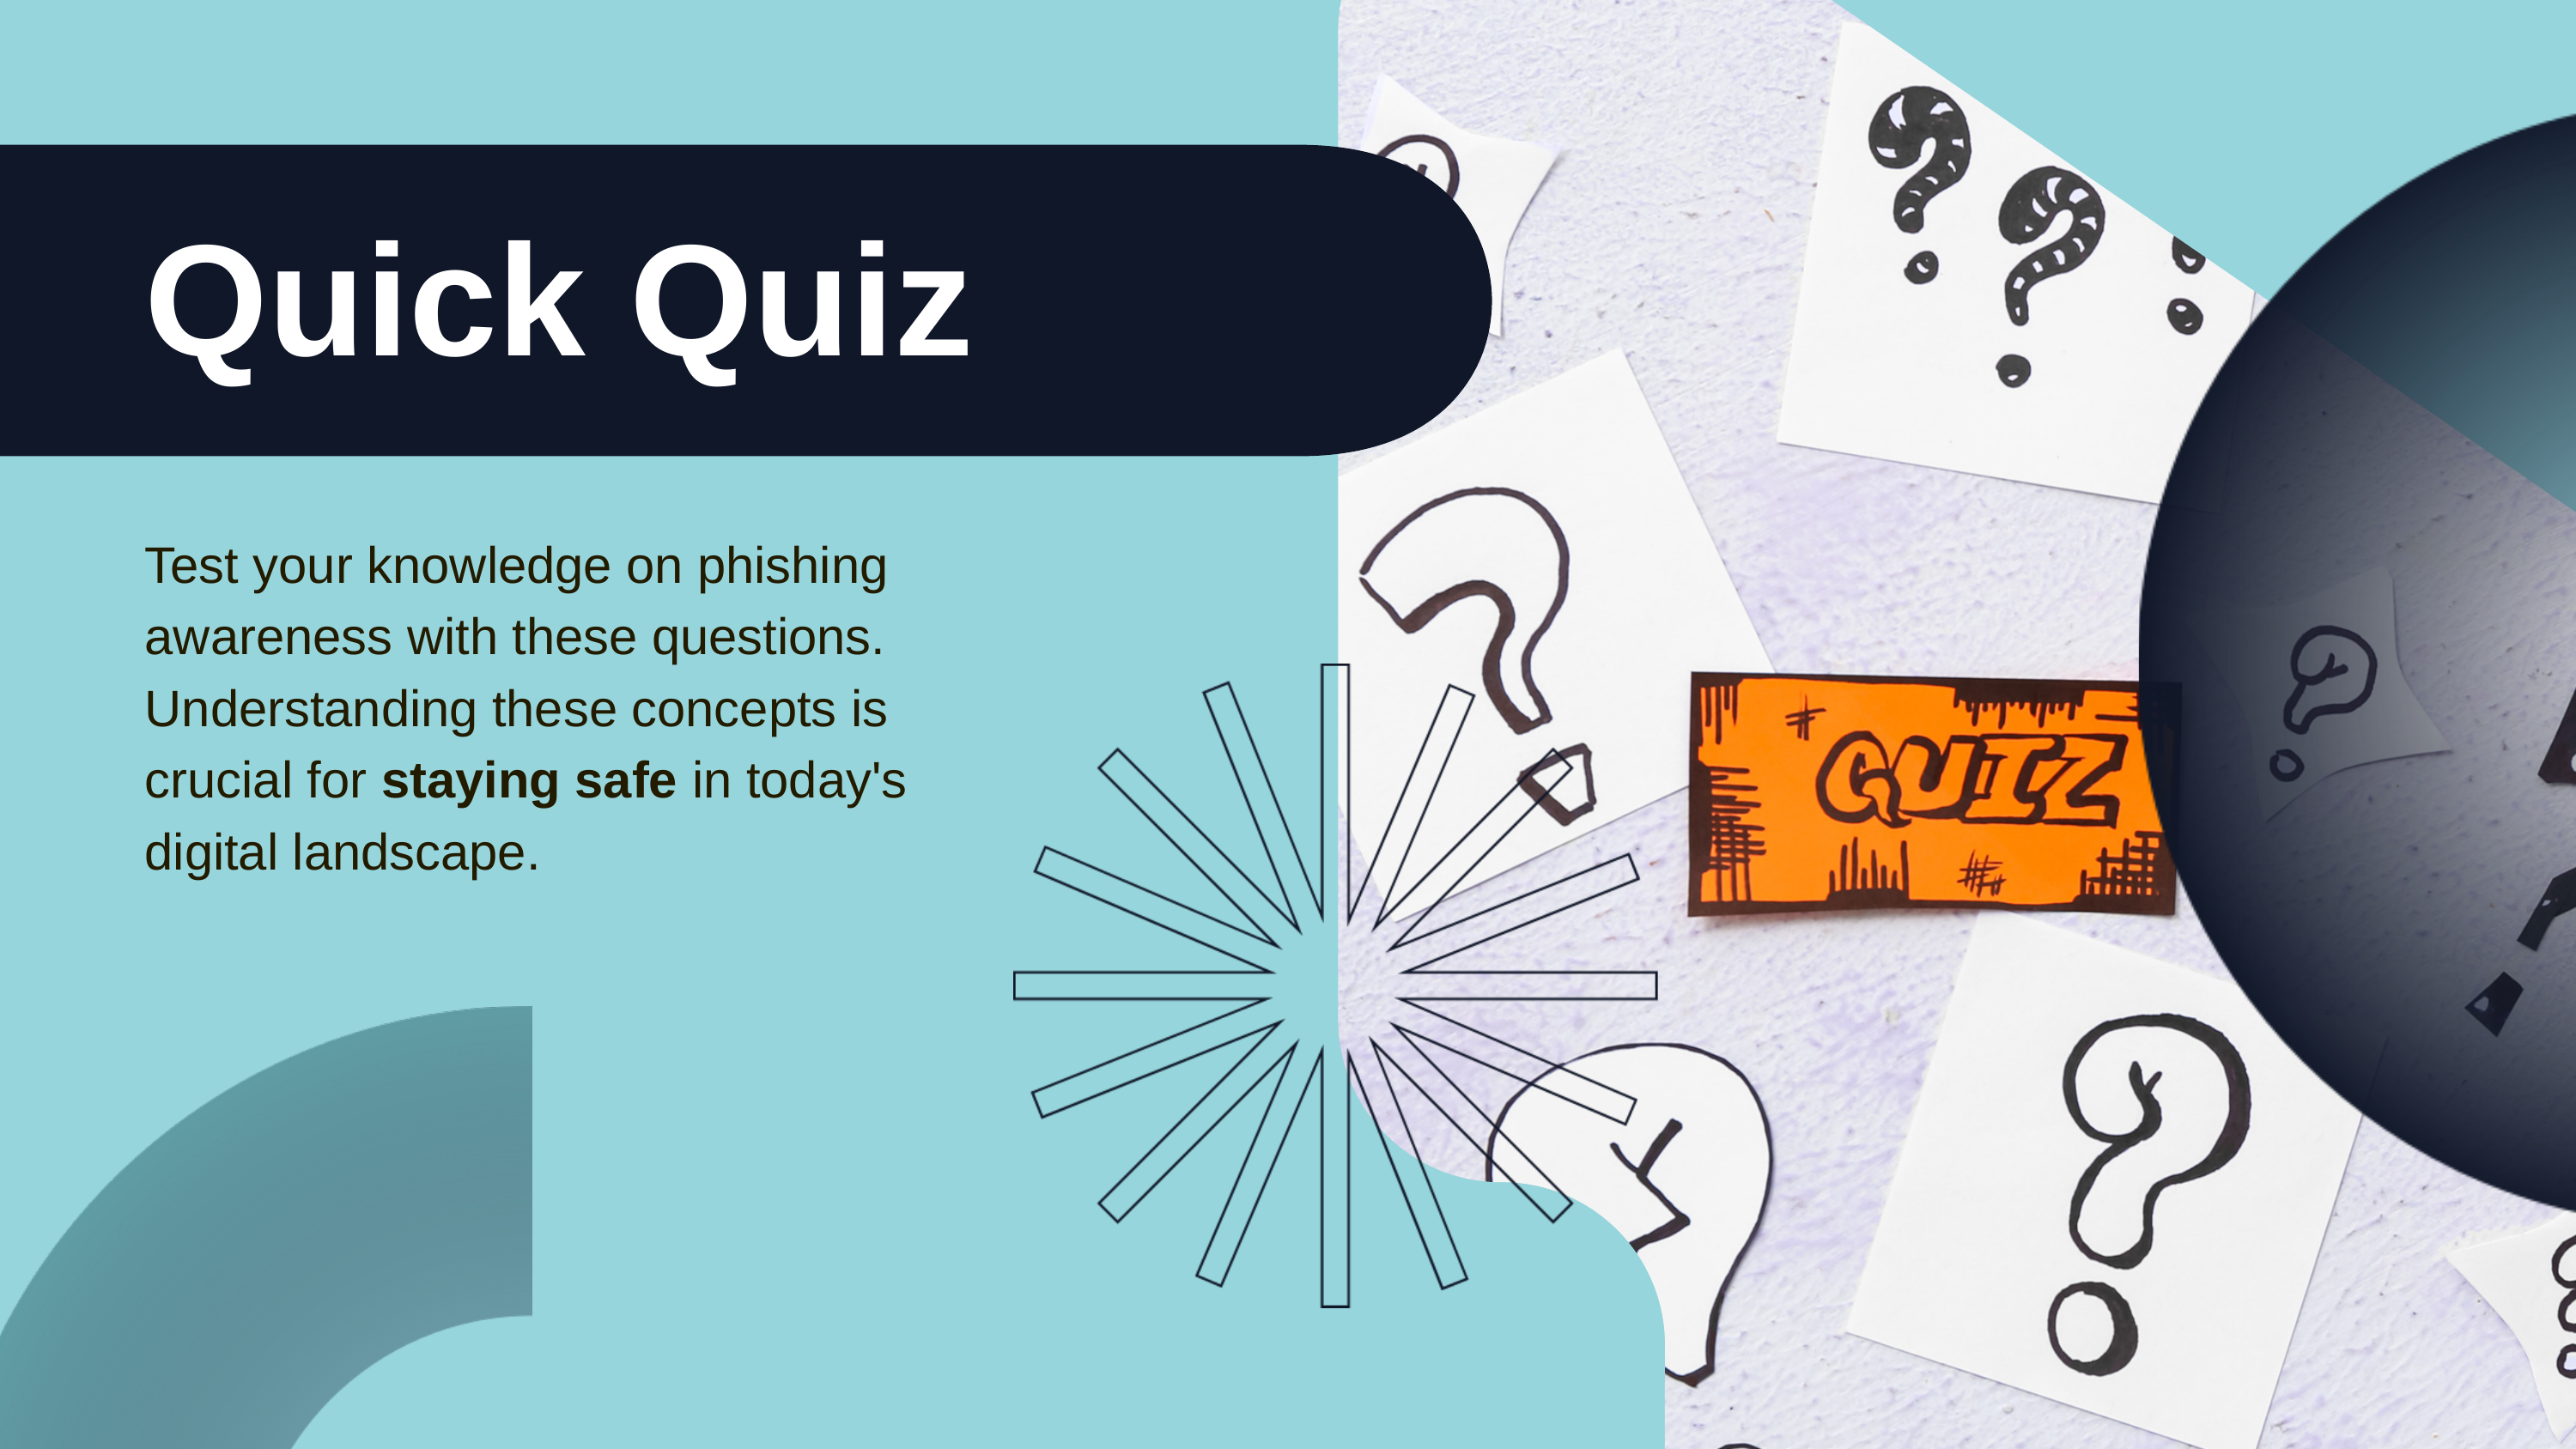

Quick Quiz
Test your knowledge on phishing awareness with these questions. Understanding these concepts is crucial for staying safe in today's digital landscape.